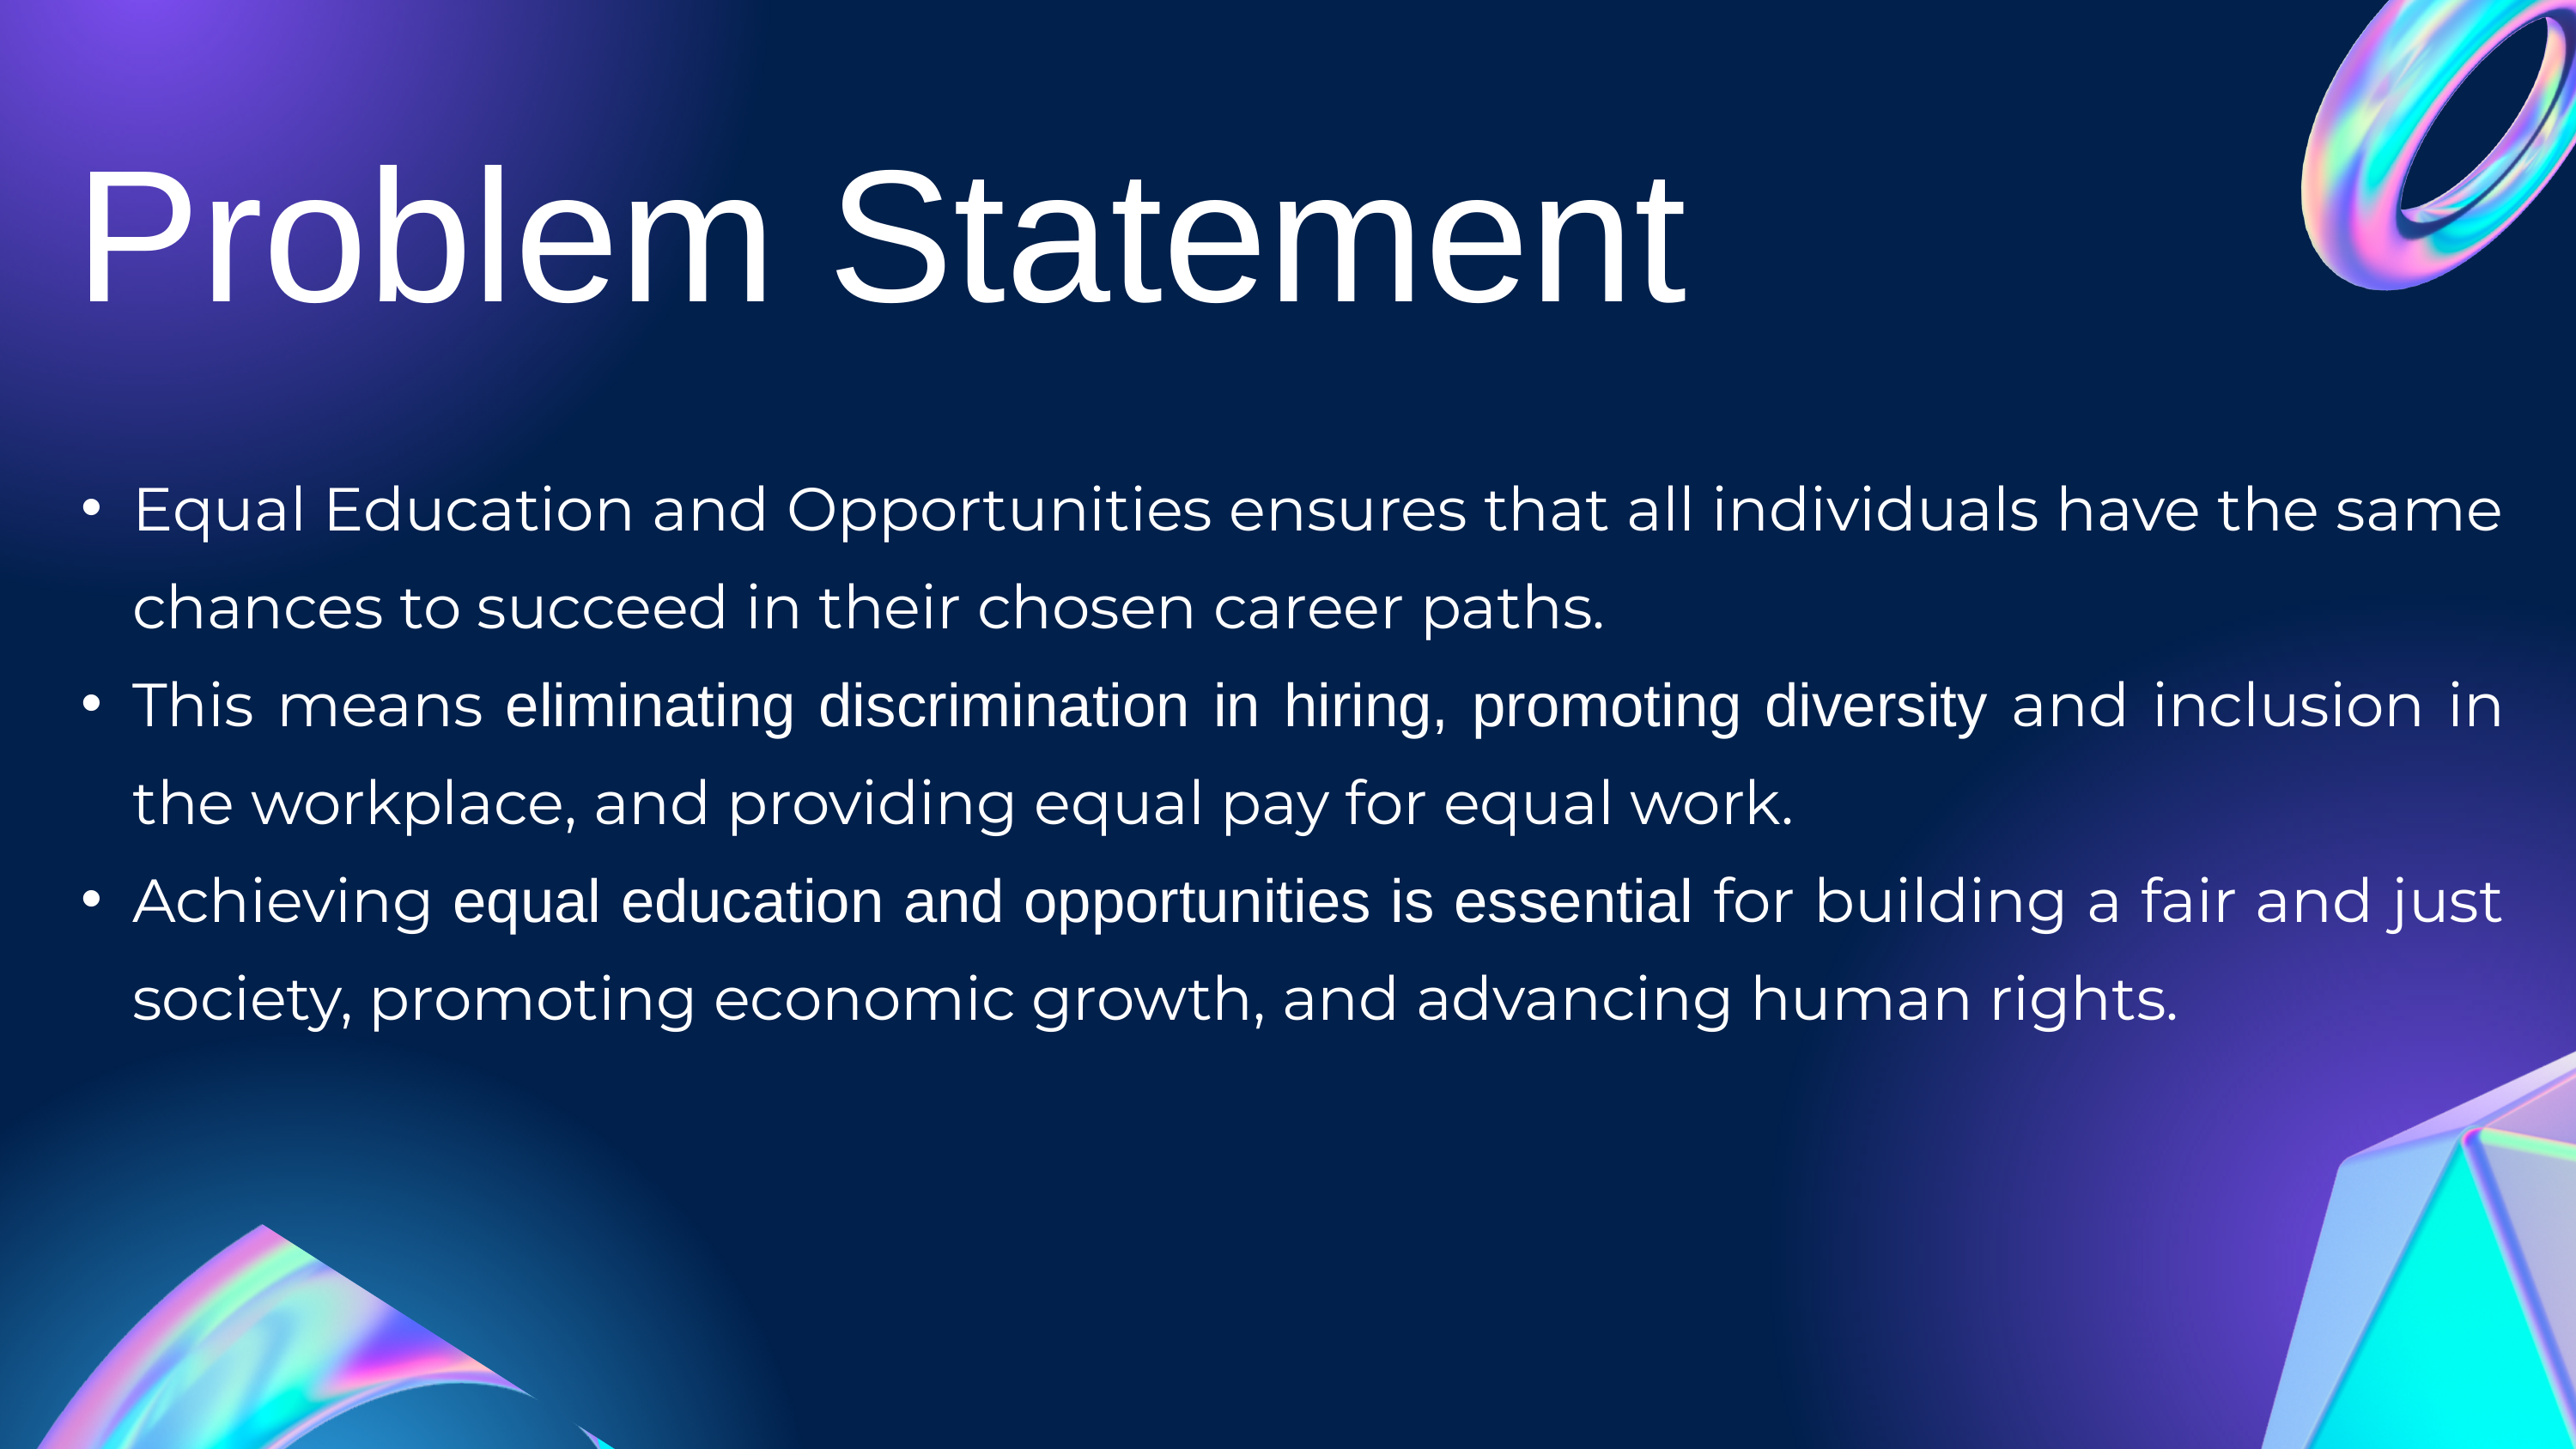

Problem Statement
Equal Education and Opportunities ensures that all individuals have the same chances to succeed in their chosen career paths.
This means eliminating discrimination in hiring, promoting diversity and inclusion in the workplace, and providing equal pay for equal work.
Achieving equal education and opportunities is essential for building a fair and just society, promoting economic growth, and advancing human rights.